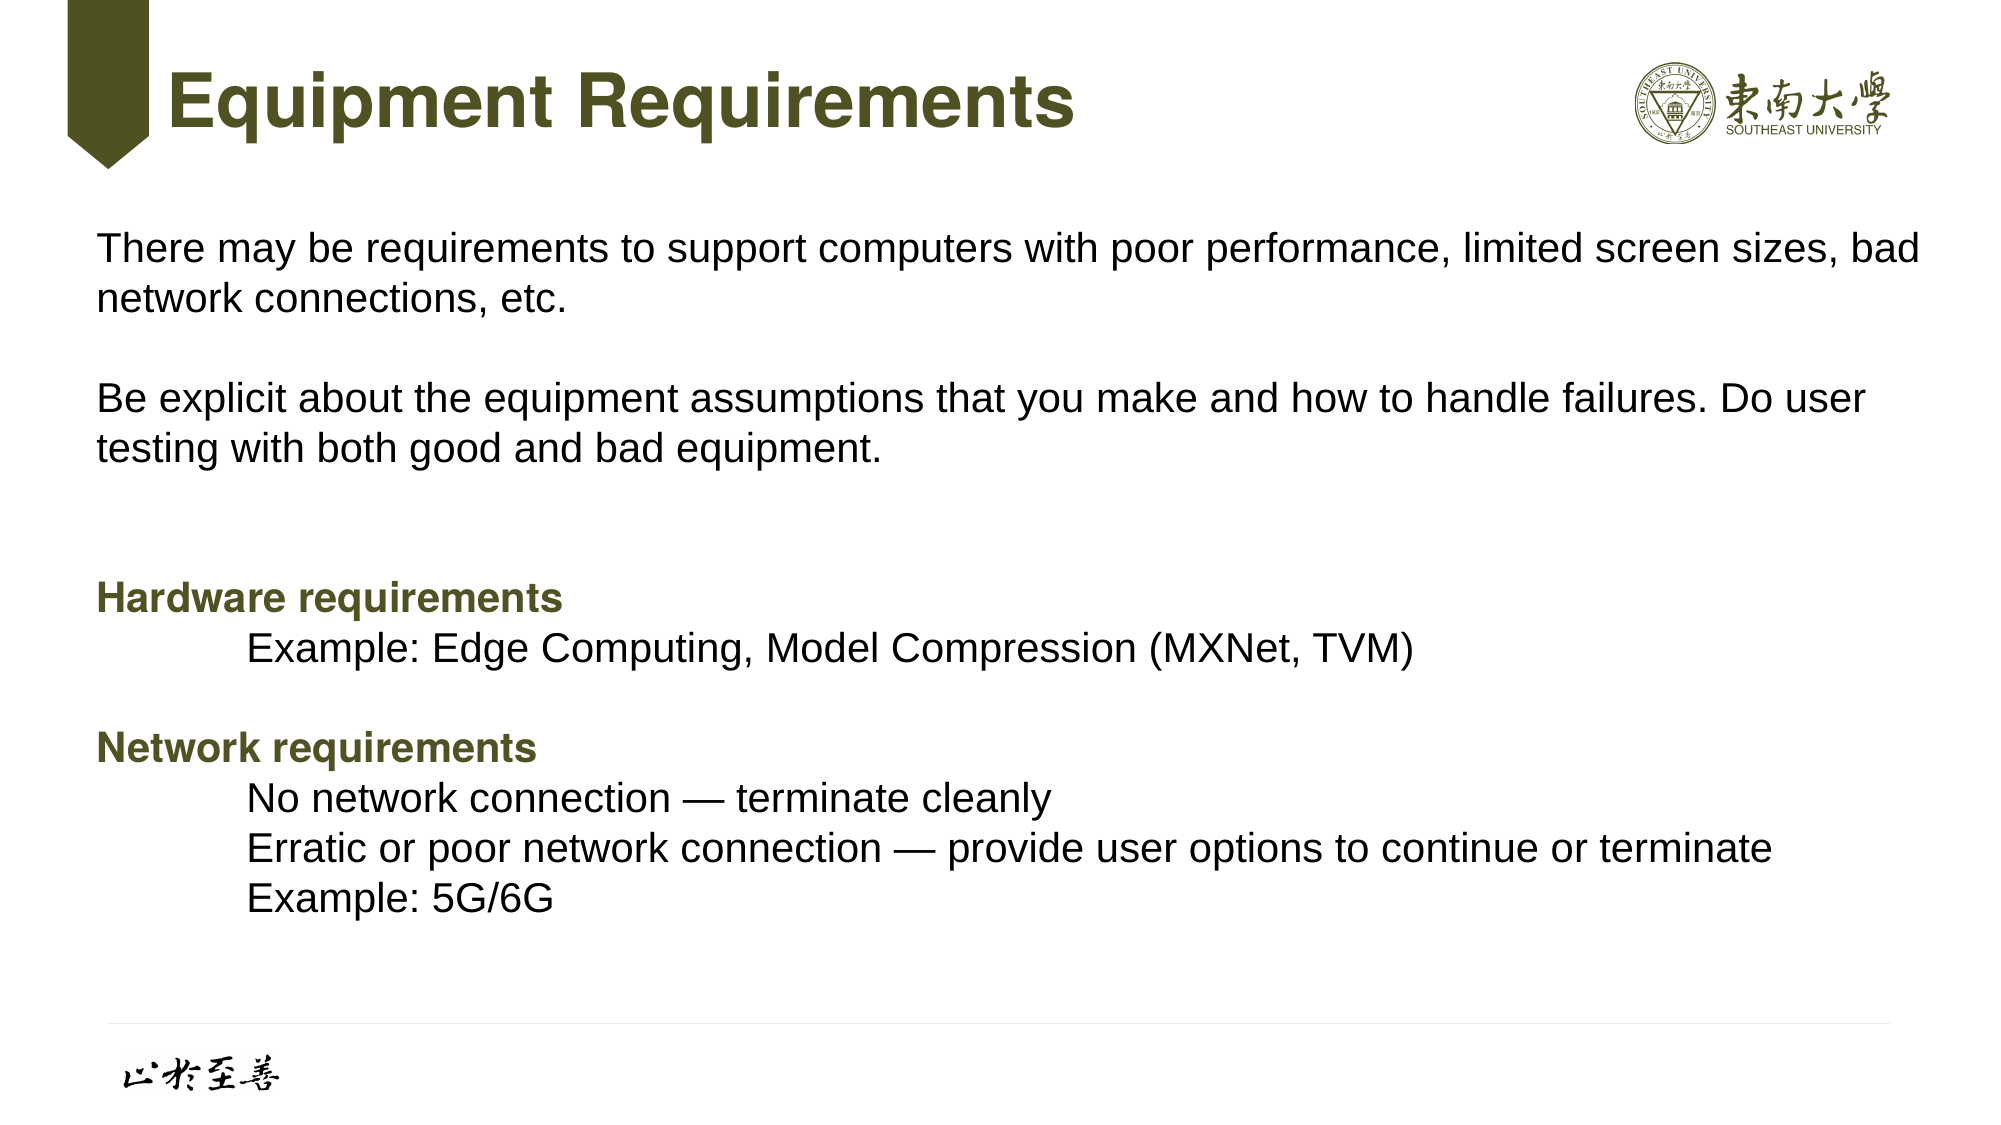

# Equipment Requirements
There may be requirements to support computers with poor performance, limited screen sizes, bad network connections, etc.

Be explicit about the equipment assumptions that you make and how to handle failures. Do user testing with both good and bad equipment.

Hardware requirements
	Example: Edge Computing, Model Compression (MXNet, TVM)

Network requirements
No network connection — terminate cleanly
Erratic or poor network connection — provide user options to continue or terminate
Example: 5G/6G

12